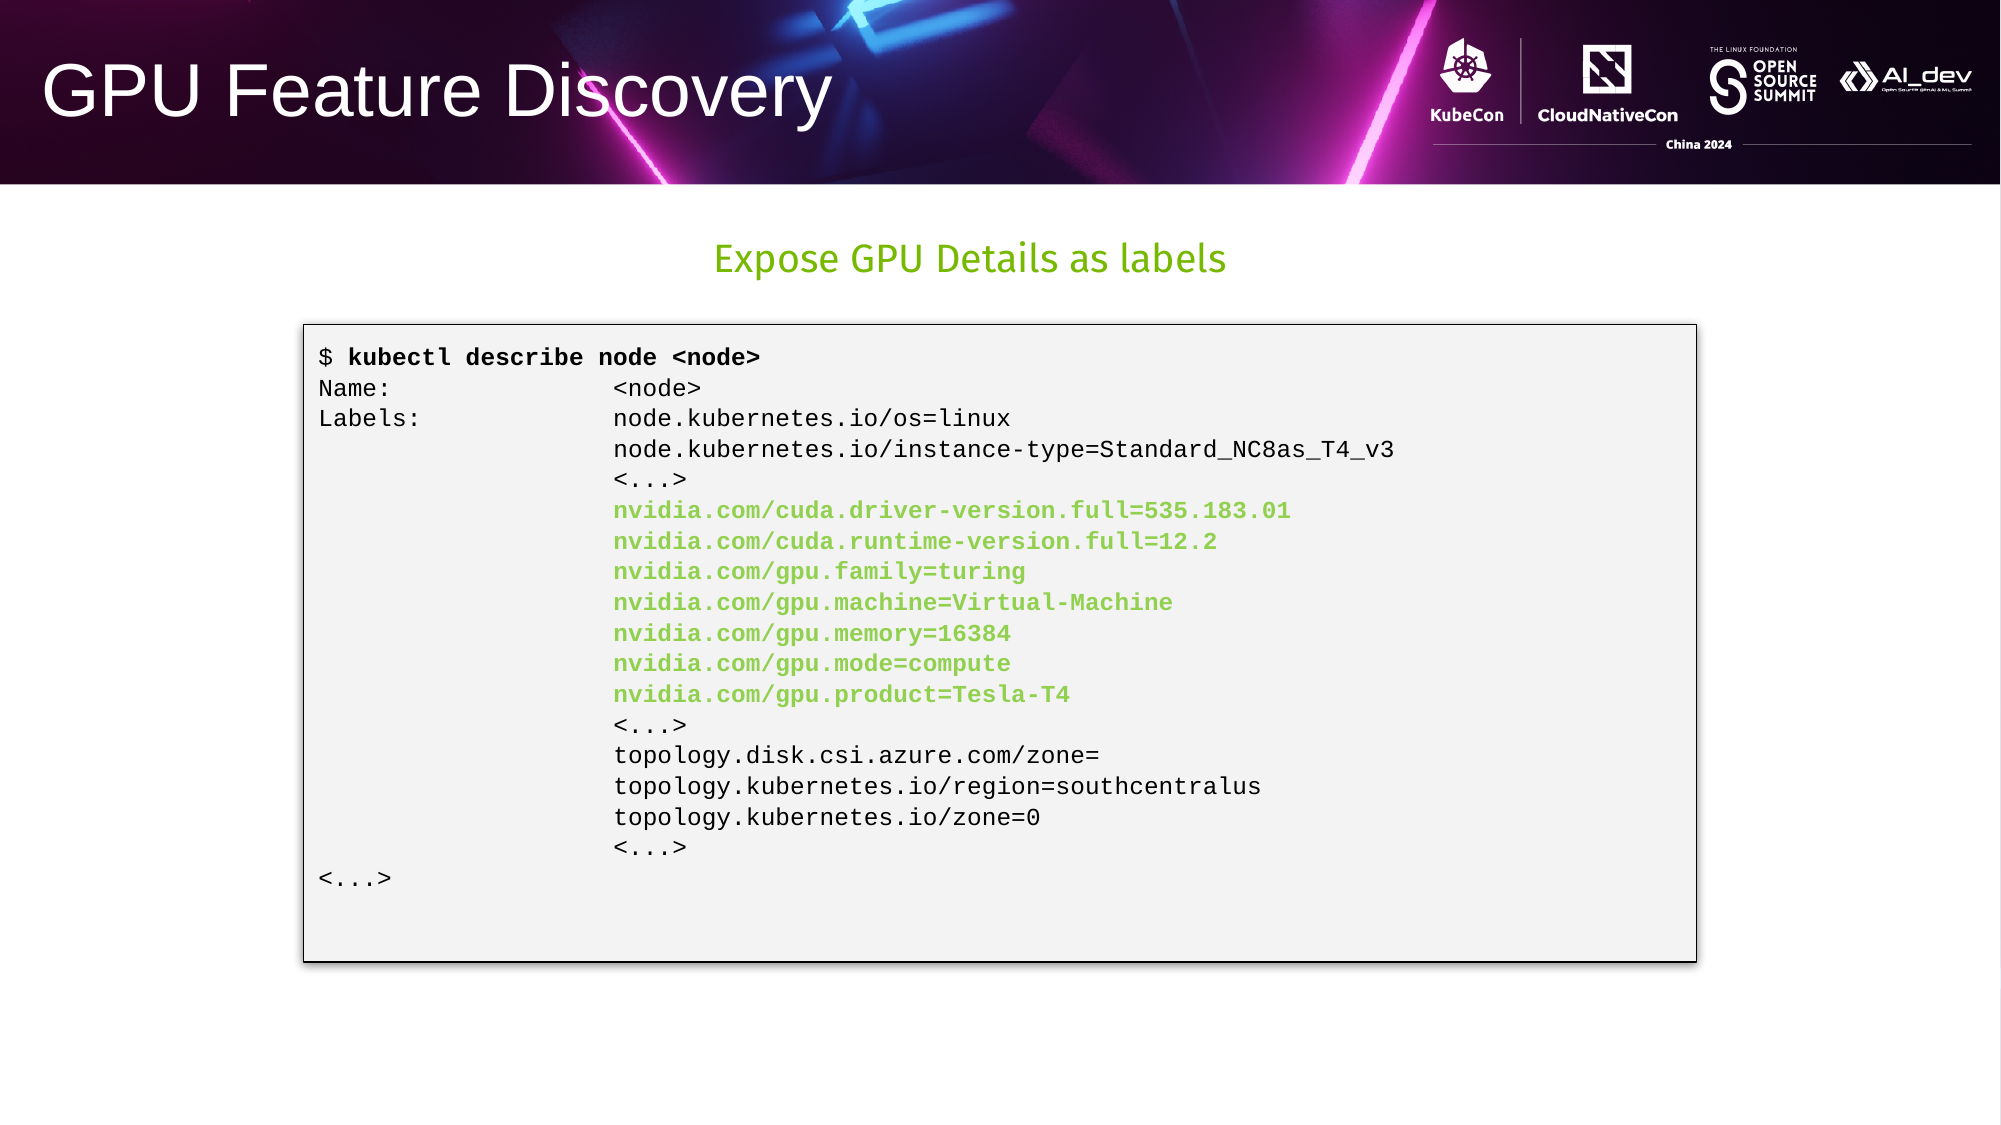

# GPU Feature Discovery
Expose GPU Details as labels
$ kubectl describe node <node>
Name:               <node>
Labels:             node.kubernetes.io/os=linux
                    node.kubernetes.io/instance-type=Standard_NC8as_T4_v3
                    <...>
                    nvidia.com/cuda.driver-version.full=535.183.01
                    nvidia.com/cuda.runtime-version.full=12.2
                    nvidia.com/gpu.family=turing
                    nvidia.com/gpu.machine=Virtual-Machine
                    nvidia.com/gpu.memory=16384
                    nvidia.com/gpu.mode=compute
                    nvidia.com/gpu.product=Tesla-T4
                    <...>
                    topology.disk.csi.azure.com/zone=
                    topology.kubernetes.io/region=southcentralus
                    topology.kubernetes.io/zone=0
                    <...>
<...>